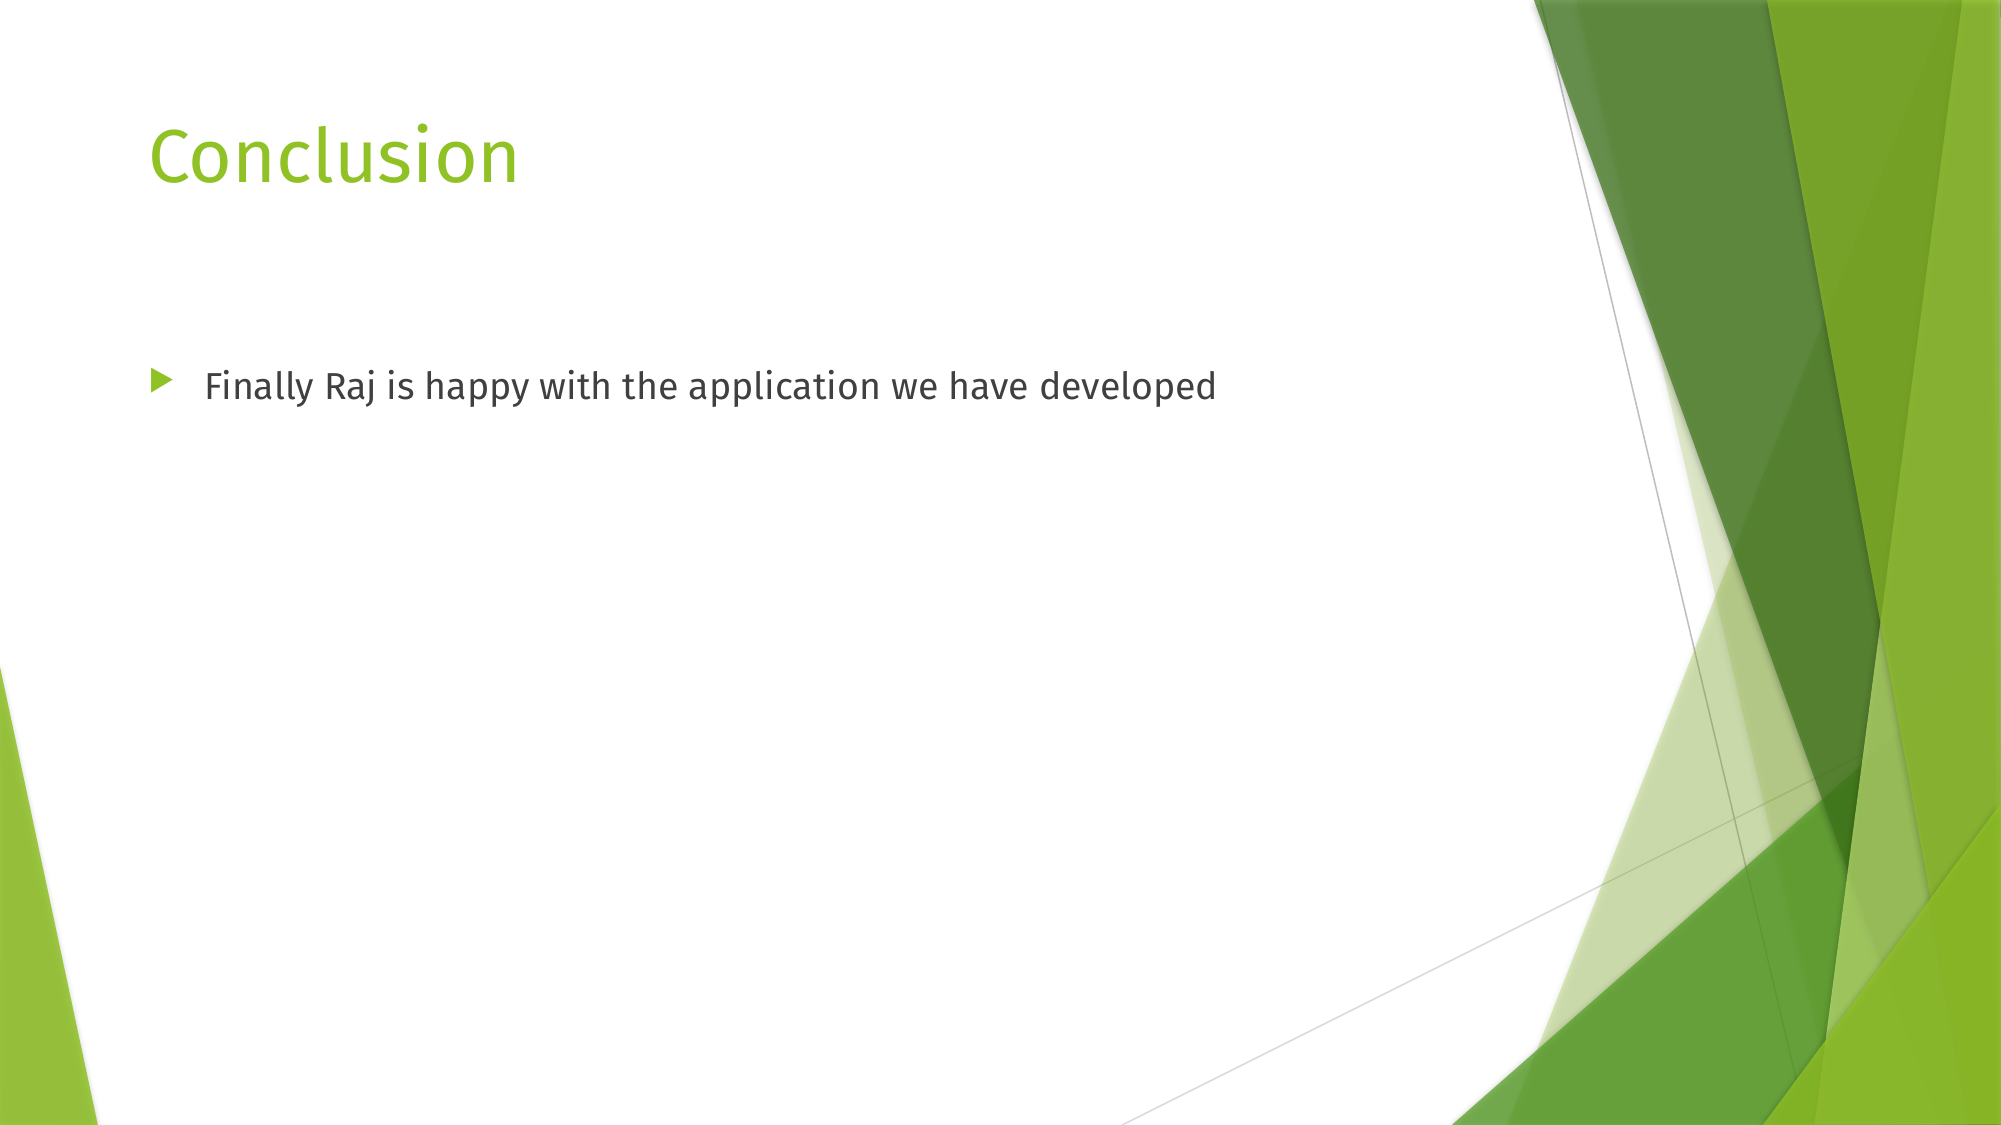

# Conclusion
Finally Raj is happy with the application we have developed